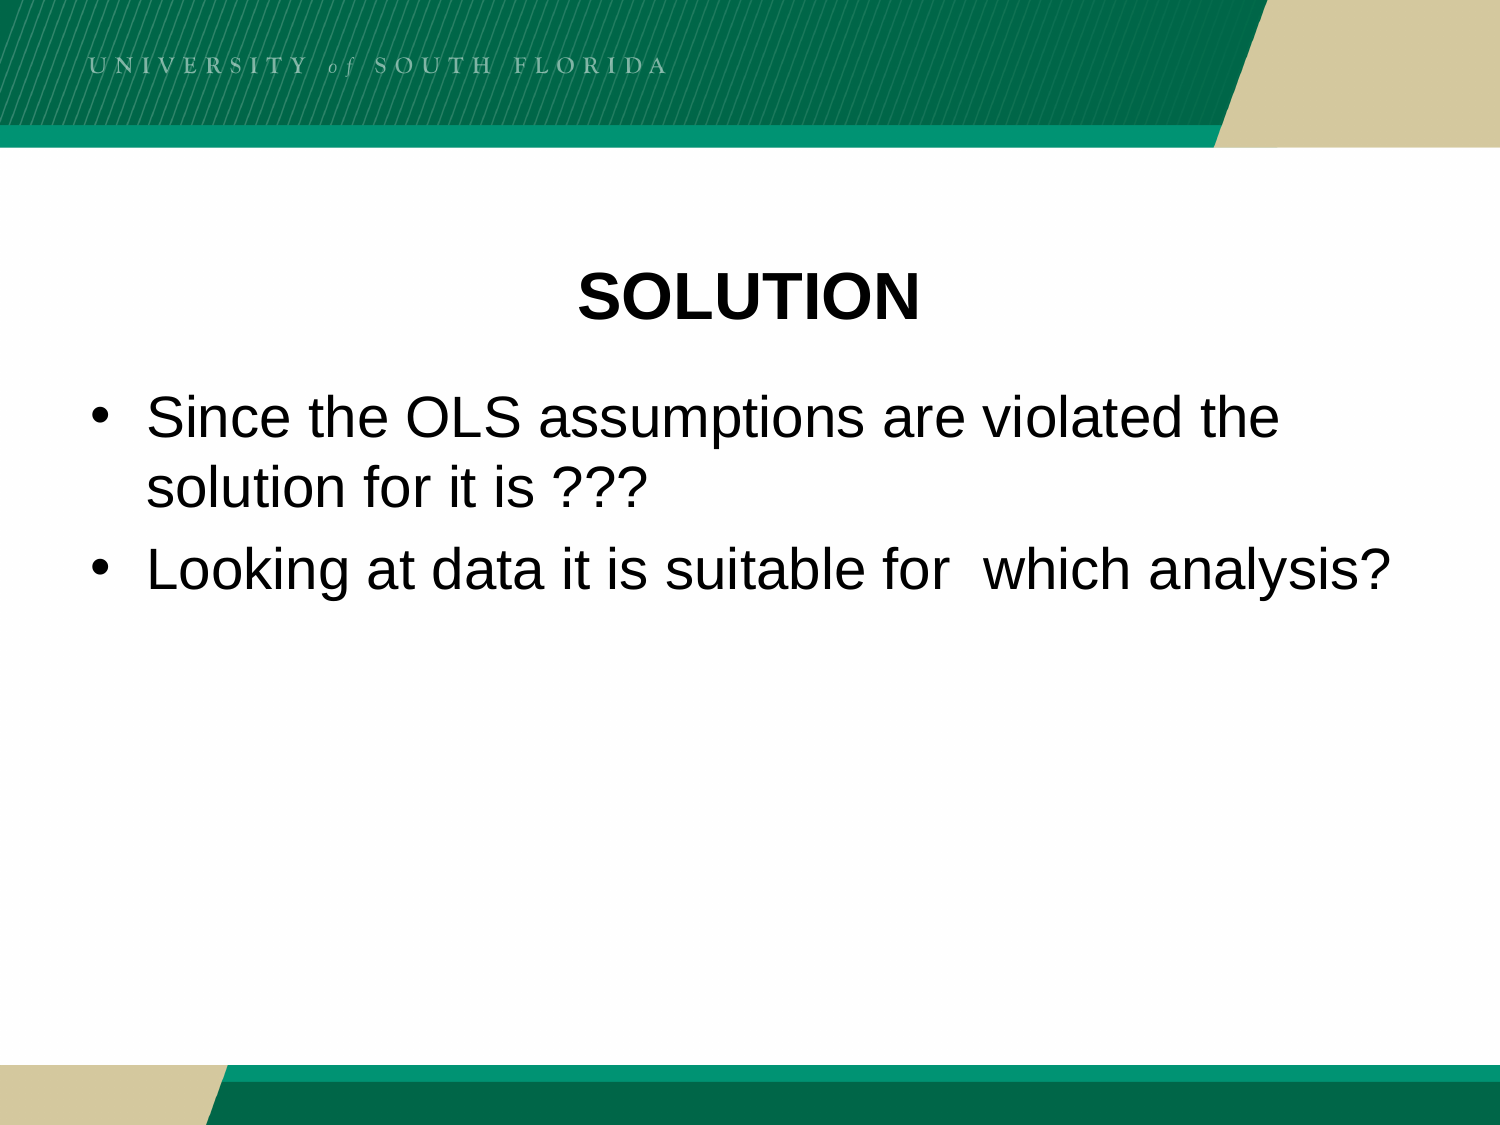

# Solution
Since the OLS assumptions are violated the solution for it is ???
Looking at data it is suitable for  which analysis?